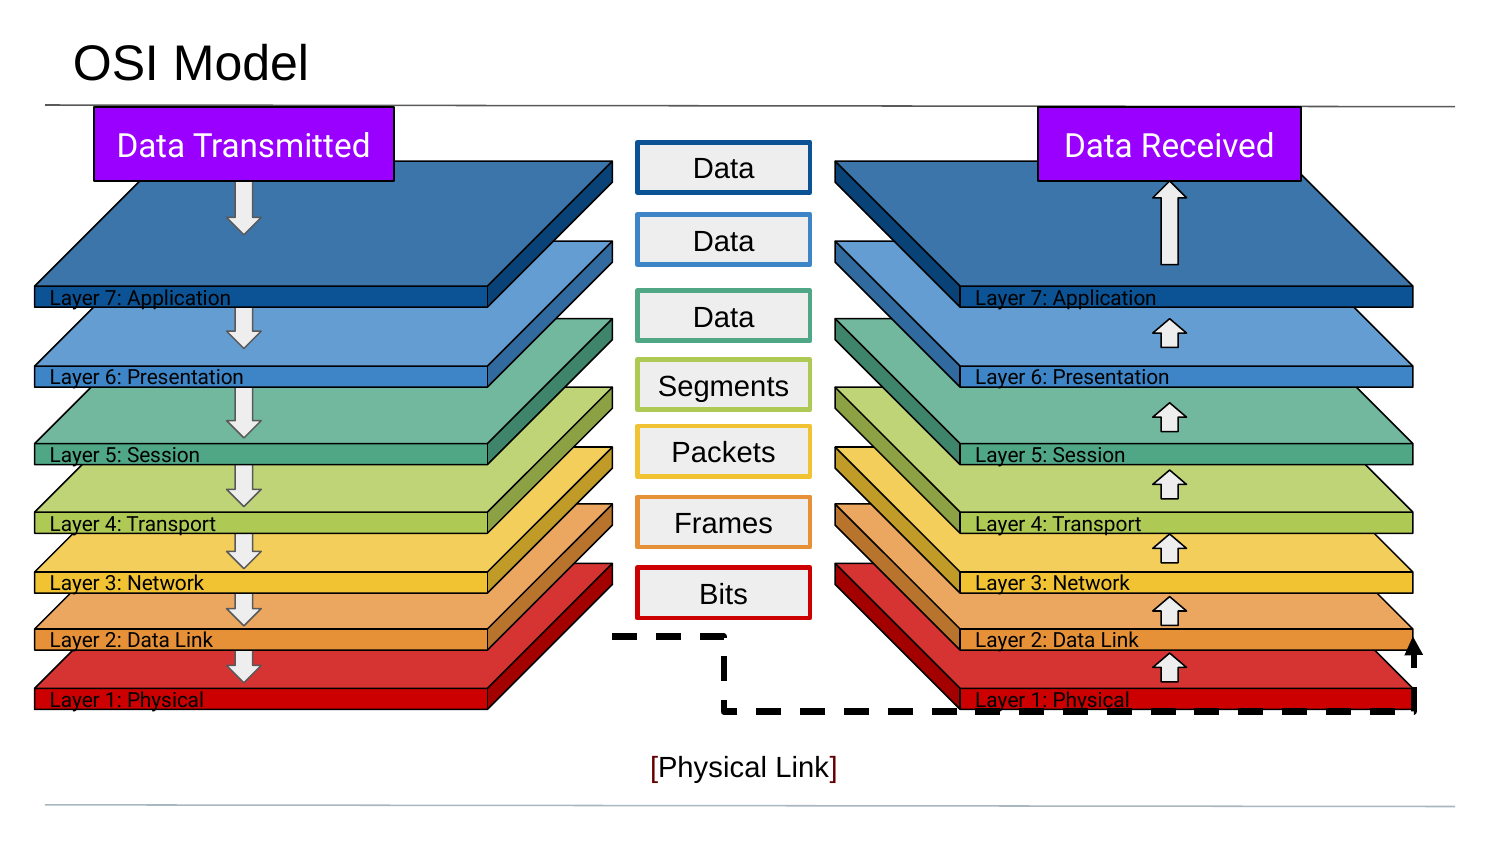

# OSI Model
Data Transmitted
Data Received

Data
Layer 7: Application
Layer 7: Application

Data
Layer 6: Presentation
Layer 6: Presentation

Data
Layer 5: Session

Layer 5: Session

Segments
Layer 4: Transport
Layer 4: Transport

Packets
Layer 3: Network
Layer 3: Network

Frames
Layer 2: Data Link
Layer 2: Data Link

Layer 1: Physical
Layer 1: Physical
Bits

[Physical Link]